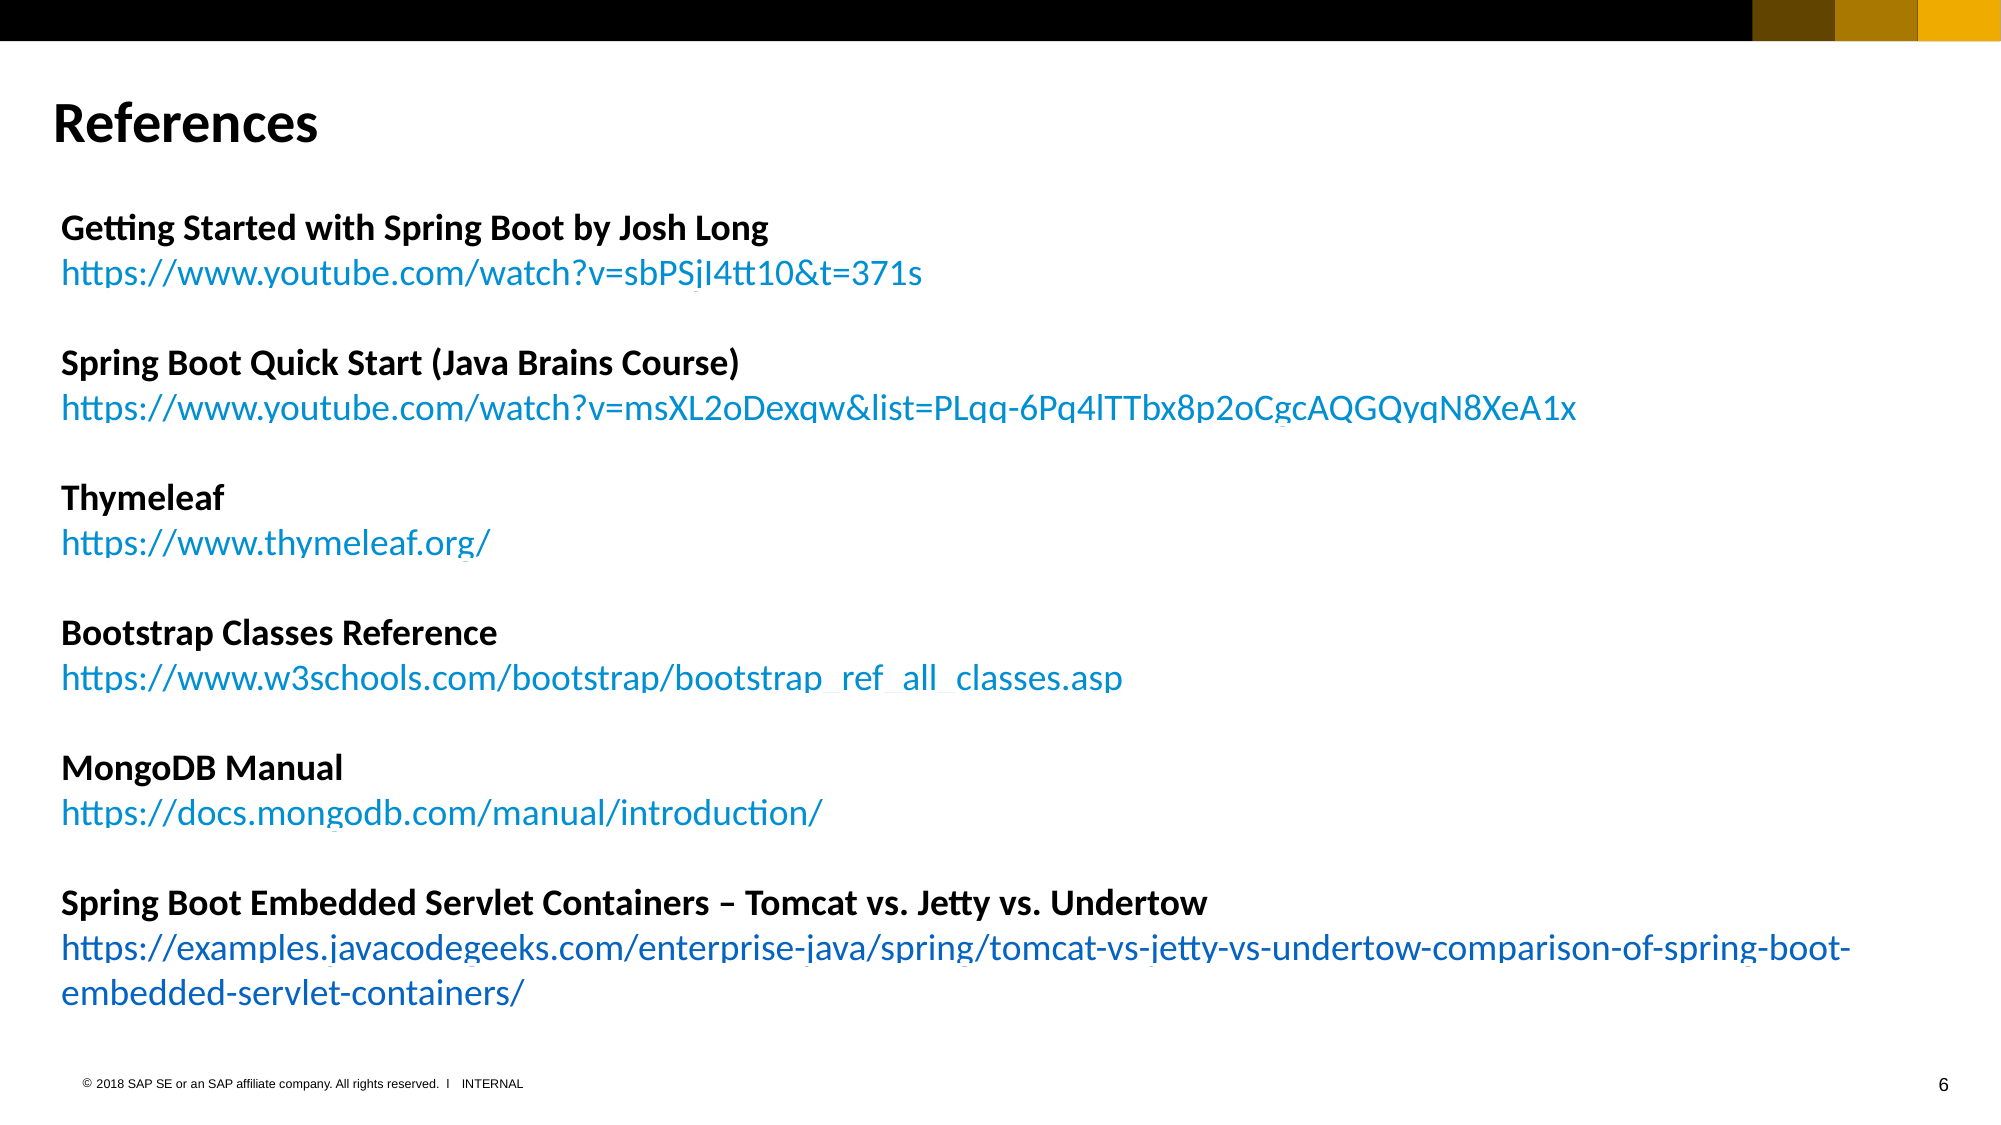

# References
Getting Started with Spring Boot by Josh Long
https://www.youtube.com/watch?v=sbPSjI4tt10&t=371s

Spring Boot Quick Start (Java Brains Course)
https://www.youtube.com/watch?v=msXL2oDexqw&list=PLqq-6Pq4lTTbx8p2oCgcAQGQyqN8XeA1x

Thymeleaf
https://www.thymeleaf.org/

Bootstrap Classes Reference
https://www.w3schools.com/bootstrap/bootstrap_ref_all_classes.asp

MongoDB Manual
https://docs.mongodb.com/manual/introduction/

Spring Boot Embedded Servlet Containers – Tomcat vs. Jetty vs. Undertow
https://examples.javacodegeeks.com/enterprise-java/spring/tomcat-vs-jetty-vs-undertow-comparison-of-spring-boot-embedded-servlet-containers/